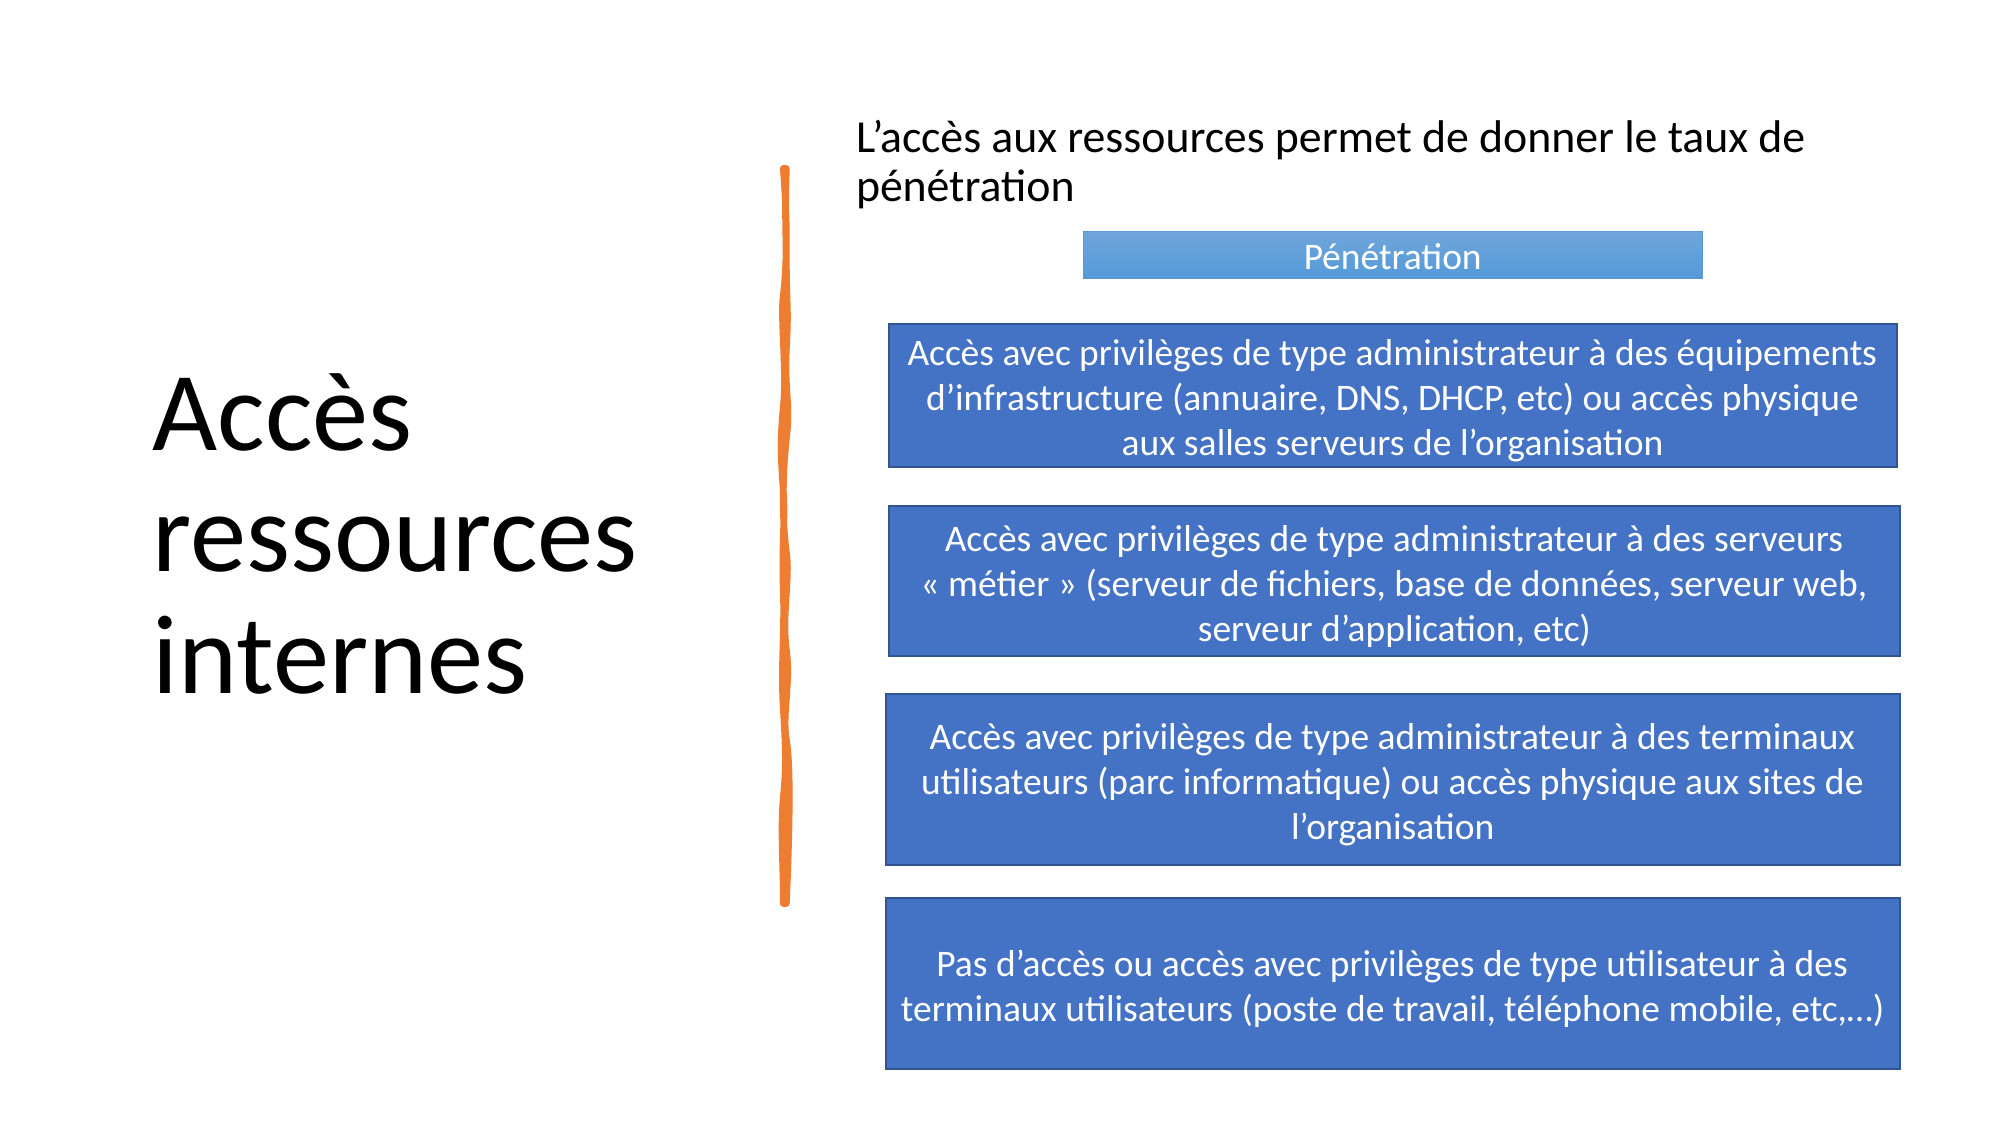

# Accès ressources internes
L’accès aux ressources permet de donner le taux de pénétration
Pénétration
Accès avec privilèges de type administrateur à des équipements d’infrastructure (annuaire, DNS, DHCP, etc) ou accès physique aux salles serveurs de l’organisation
Accès avec privilèges de type administrateur à des serveurs « métier » (serveur de fichiers, base de données, serveur web, serveur d’application, etc)

Accès avec privilèges de type administrateur à des terminaux utilisateurs (parc informatique) ou accès physique aux sites de l’organisation
Pas d’accès ou accès avec privilèges de type utilisateur à des terminaux utilisateurs (poste de travail, téléphone mobile, etc,…)